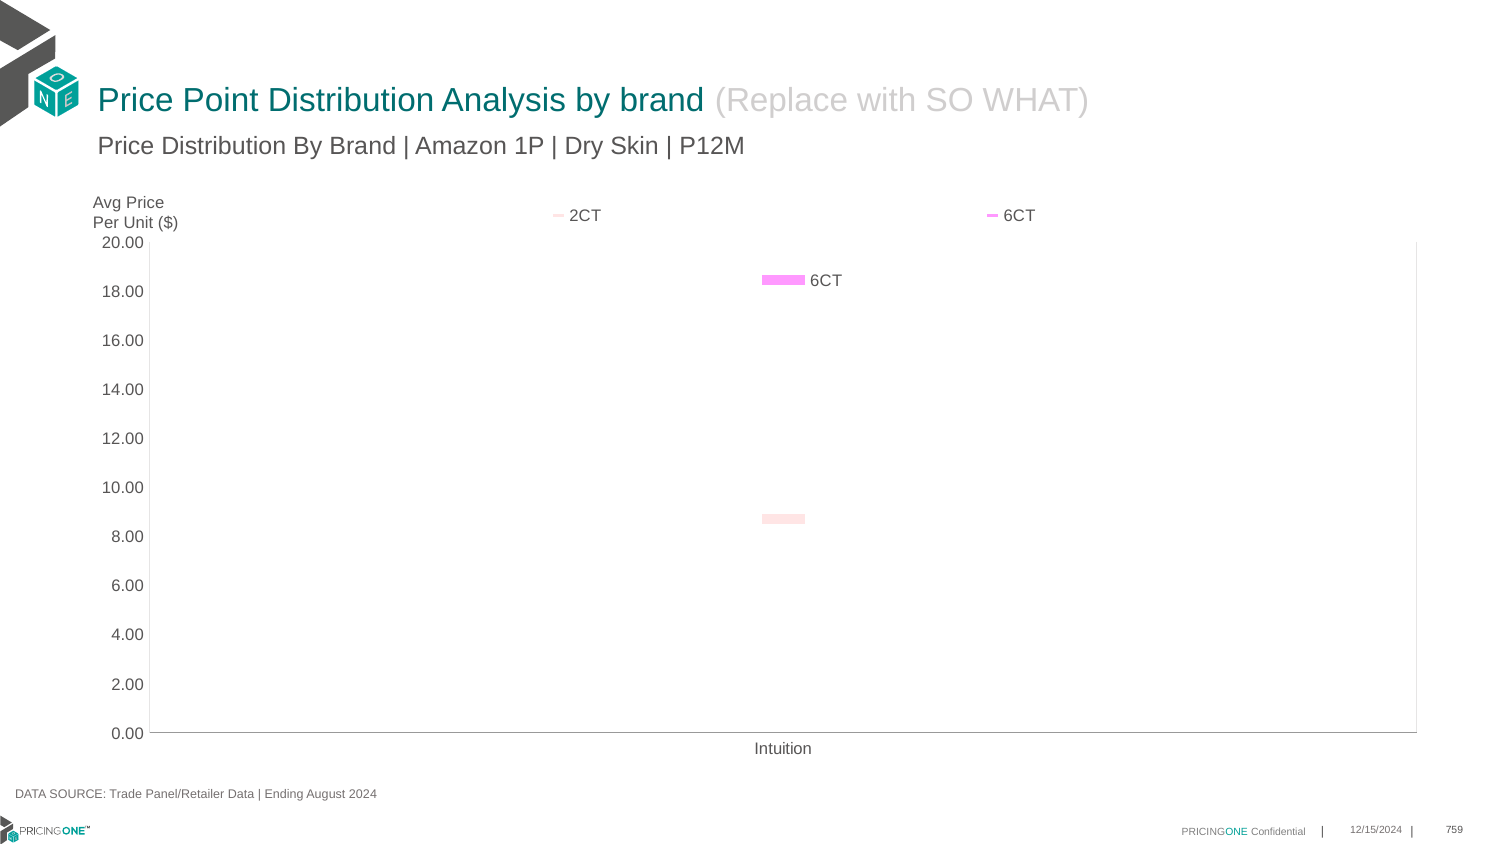

# Price Point Distribution Analysis by brand (Replace with SO WHAT)
Price Distribution By Brand | Amazon 1P | Dry Skin | P12M

### Chart

| Category | 2CT | 6CT |
|---|---|---|
| Intuition | 8.710250614250615 | 18.44614564290067 |
Avg Price
Per Unit ($)
DATA SOURCE: Trade Panel/Retailer Data | Ending August 2024
12/15/2024
759